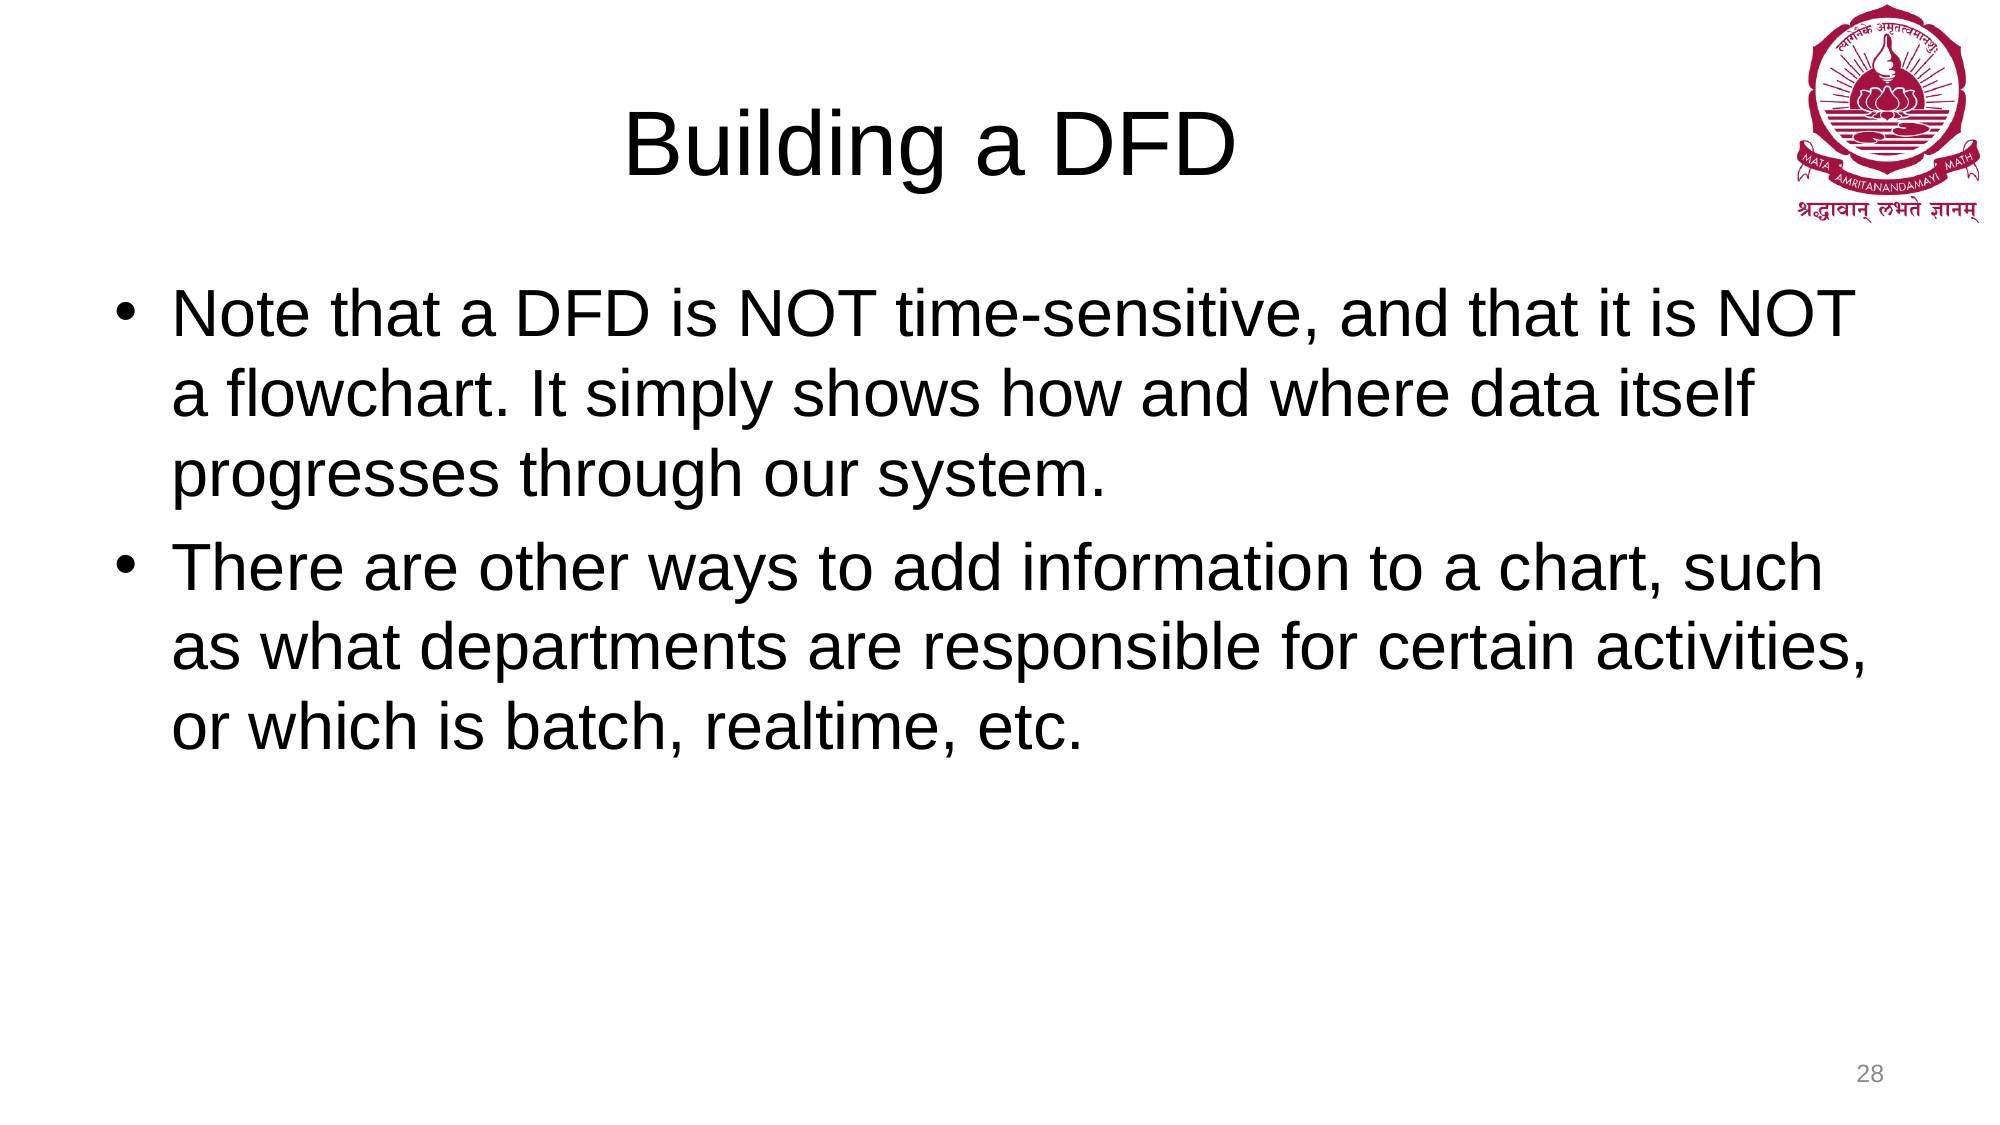

# Building a DFD
Note that a DFD is NOT time-sensitive, and that it is NOT a flowchart. It simply shows how and where data itself progresses through our system.
There are other ways to add information to a chart, such as what departments are responsible for certain activities, or which is batch, realtime, etc.
28